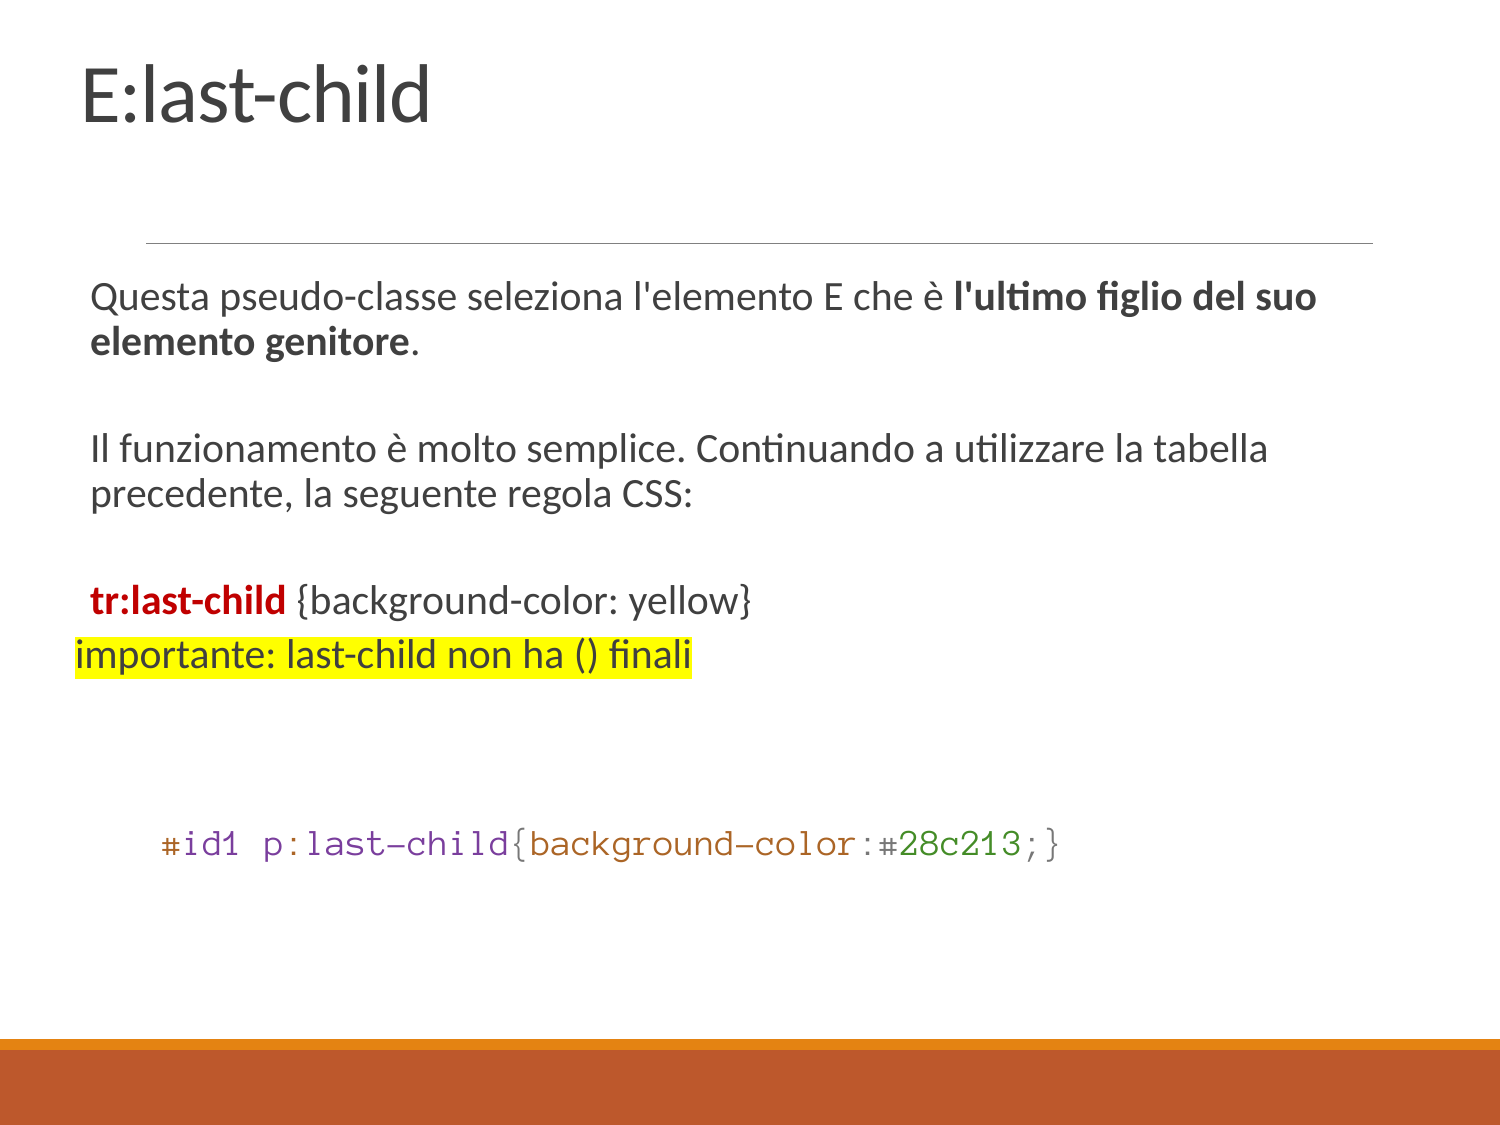

# E:last-child
Questa pseudo-classe seleziona l'elemento E che è l'ultimo figlio del suo elemento genitore.

Il funzionamento è molto semplice. Continuando a utilizzare la tabella precedente, la seguente regola CSS:

tr:last-child {background-color: yellow}
importante: last-child non ha () finali
#id1 p:last-child{background-color:#28c213;}